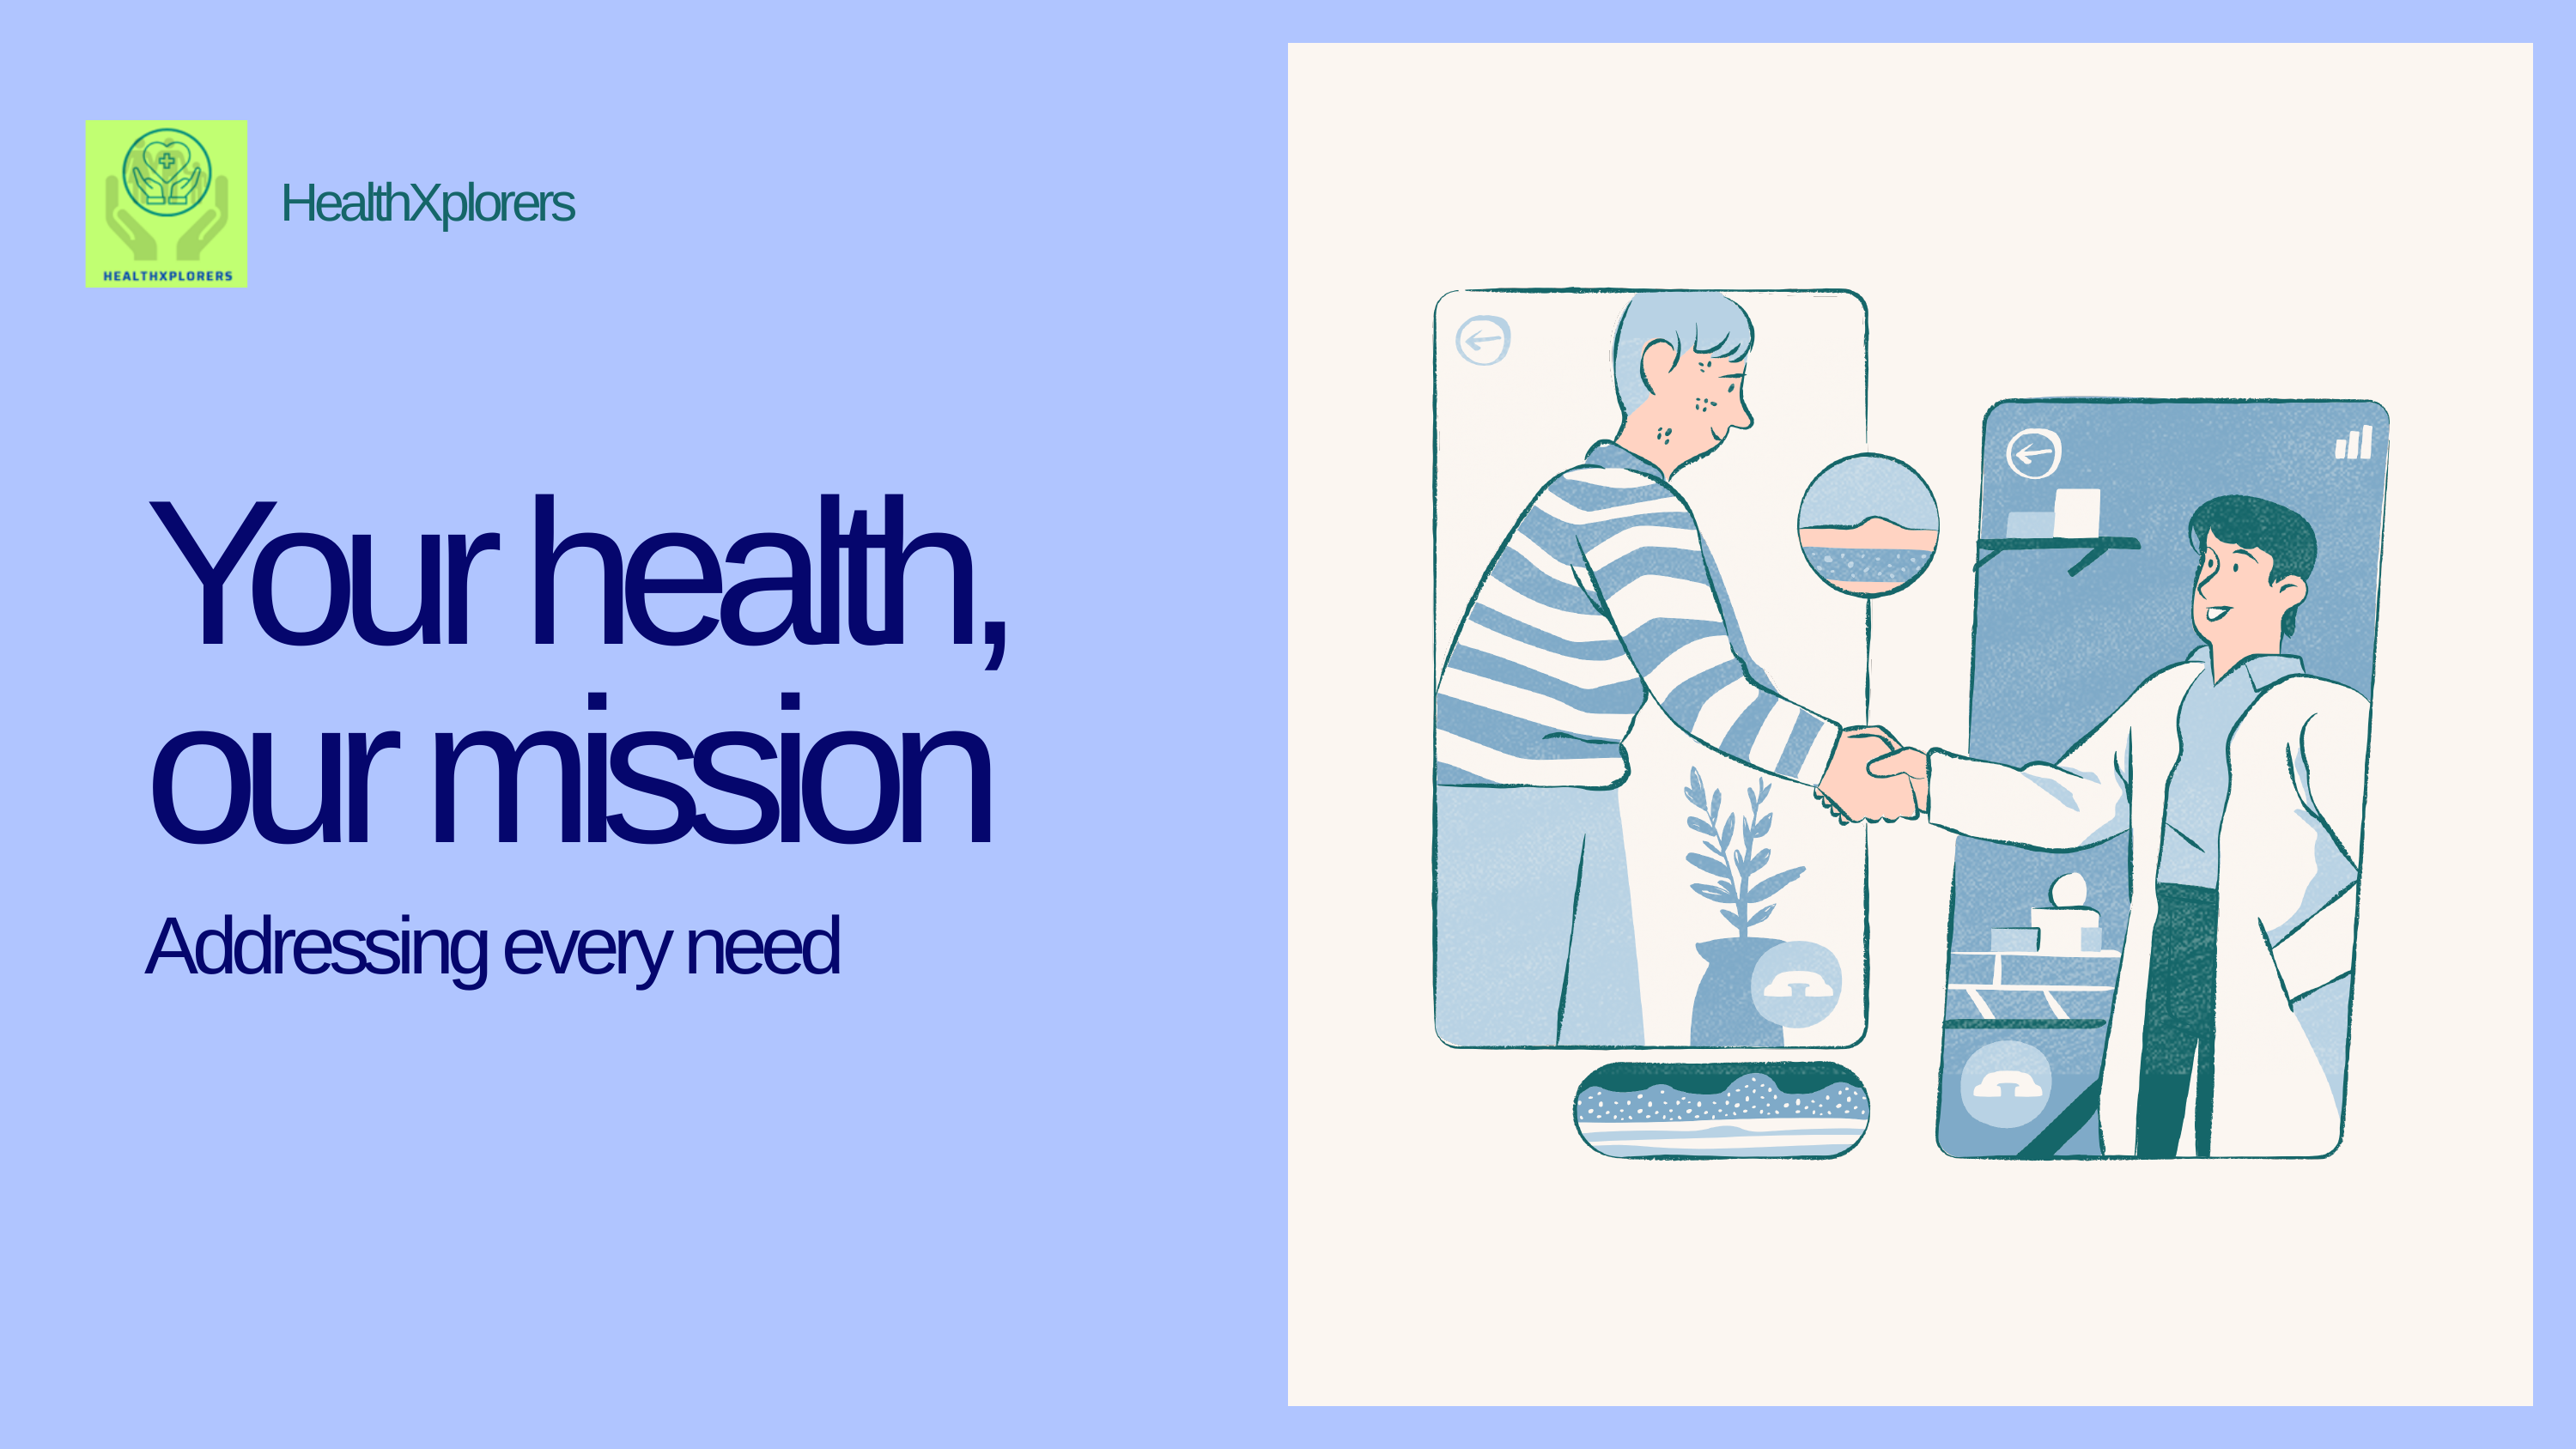

HealthXplorers

Your health, our mission
Addressing every need